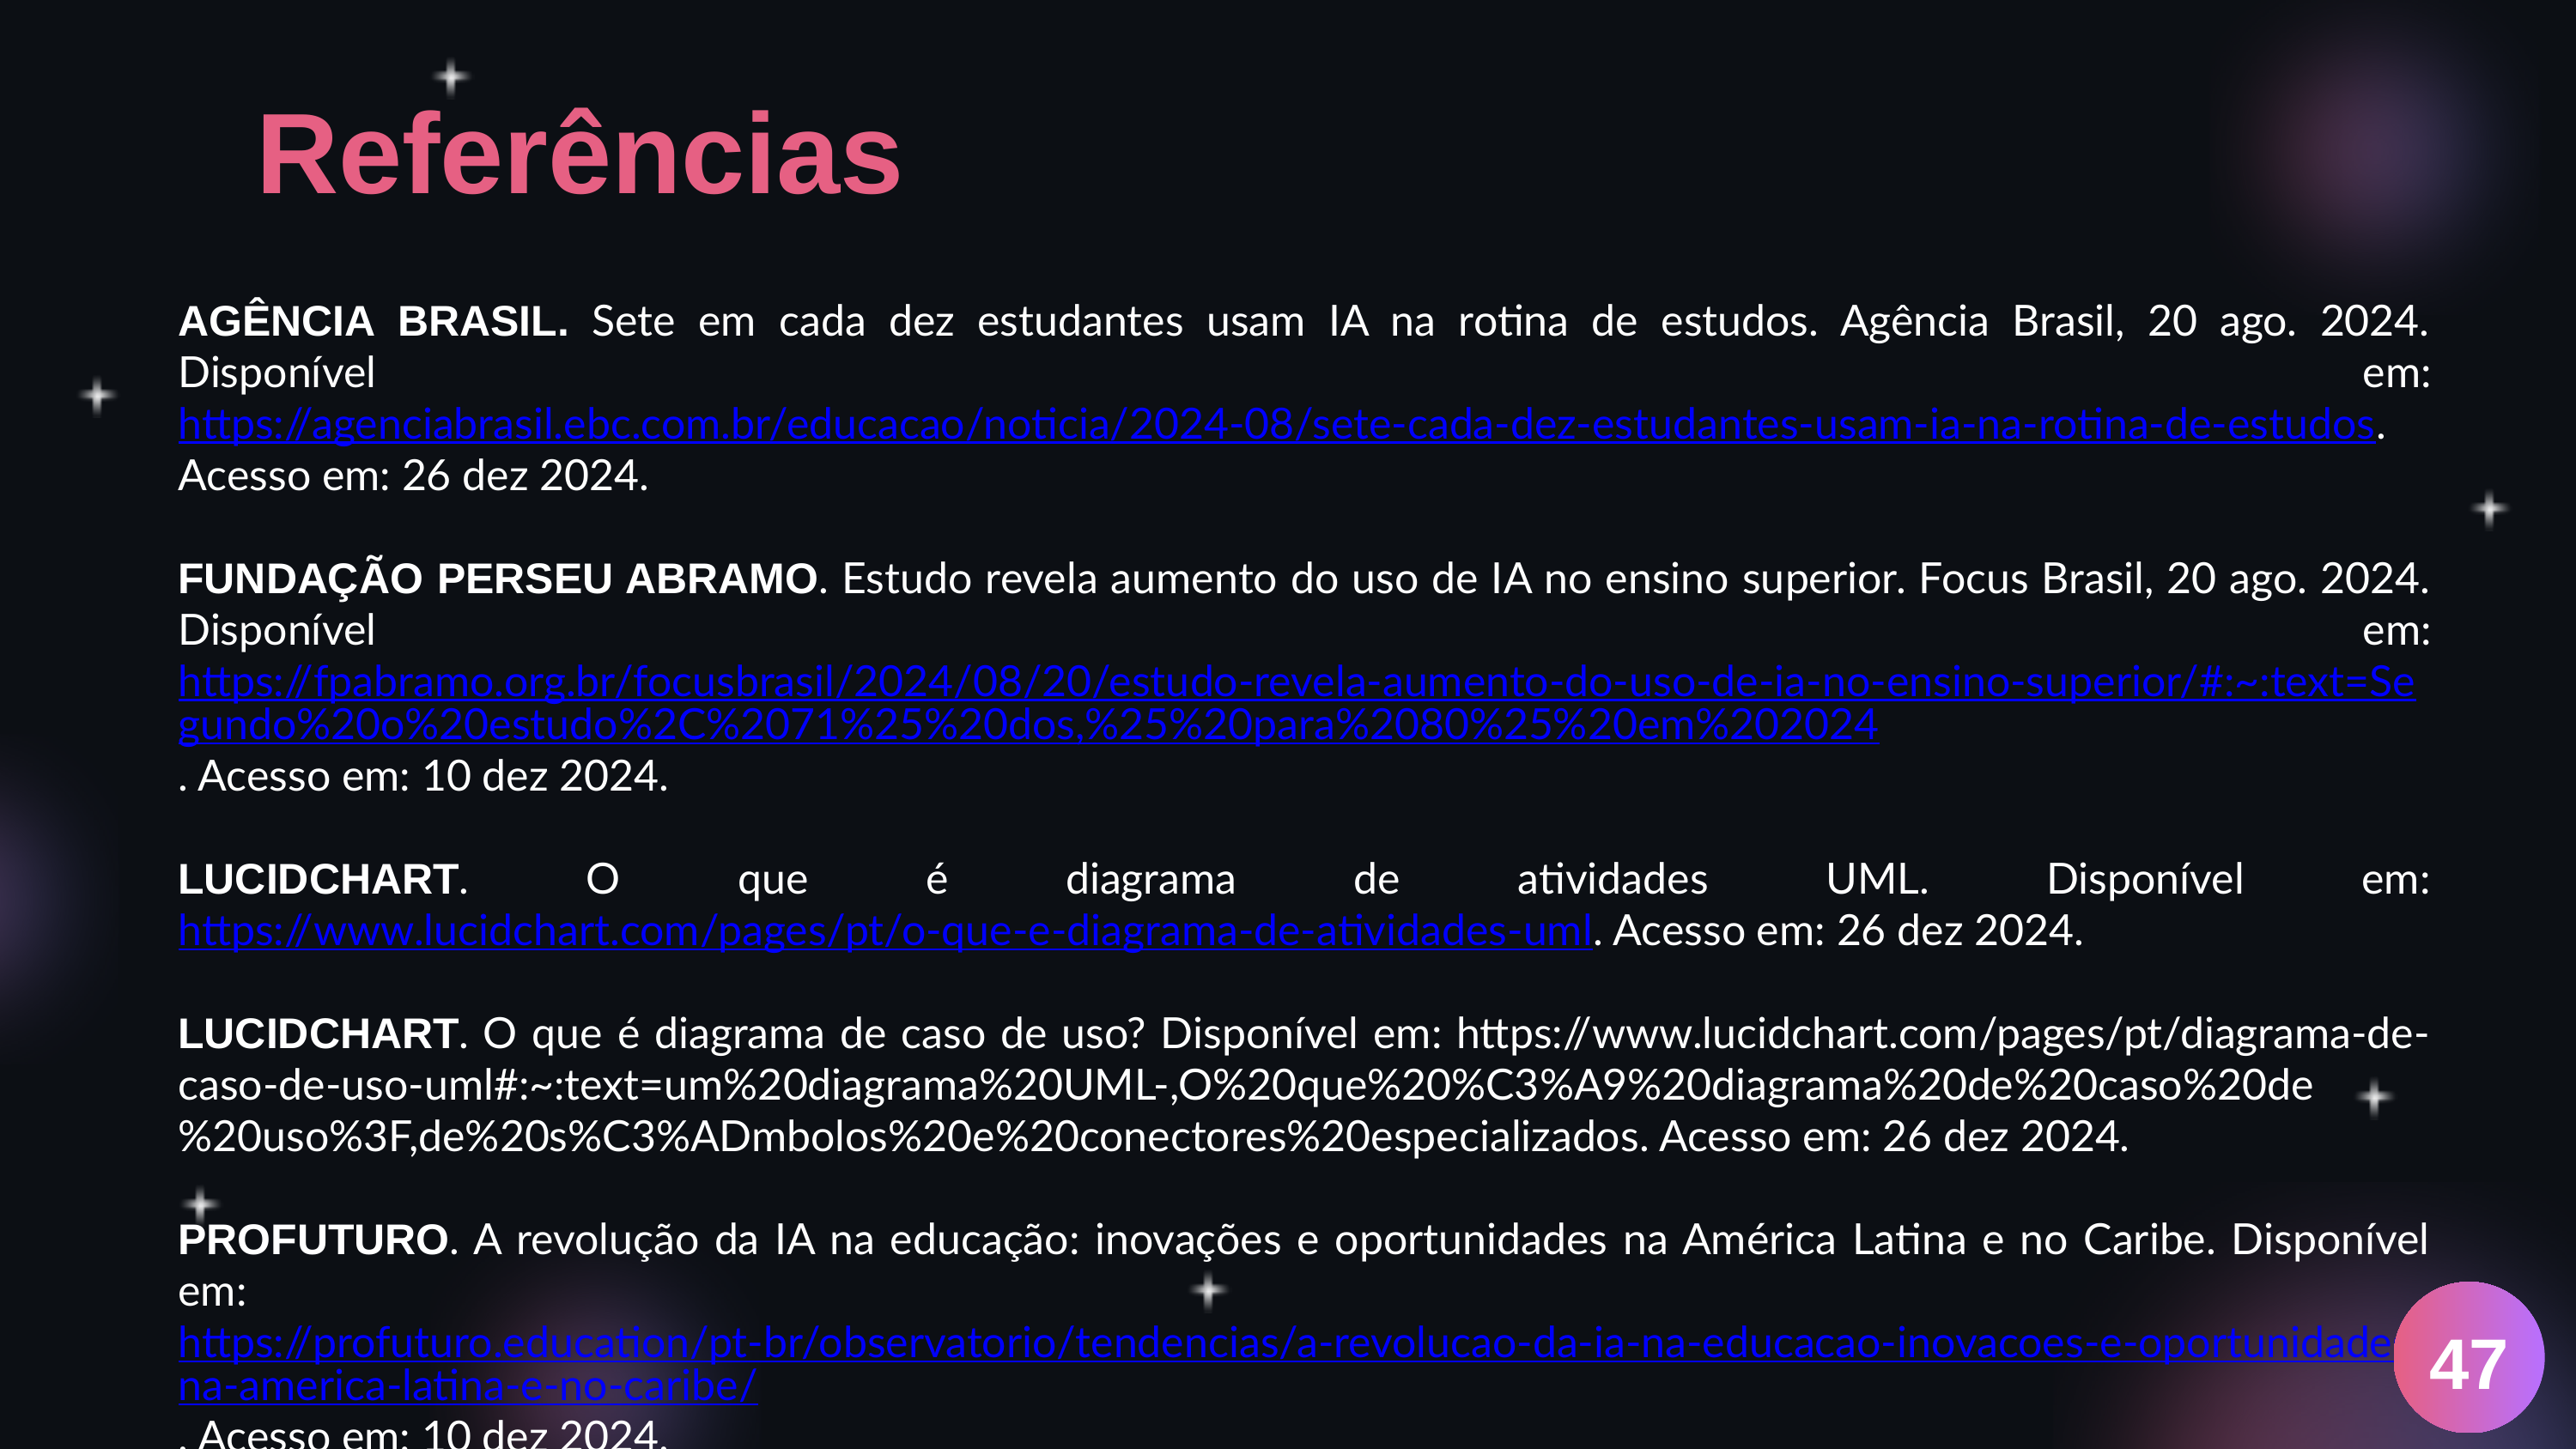

Referências
AGÊNCIA BRASIL. Sete em cada dez estudantes usam IA na rotina de estudos. Agência Brasil, 20 ago. 2024. Disponível em: https://agenciabrasil.ebc.com.br/educacao/noticia/2024-08/sete-cada-dez-estudantes-usam-ia-na-rotina-de-estudos. Acesso em: 26 dez 2024.

FUNDAÇÃO PERSEU ABRAMO. Estudo revela aumento do uso de IA no ensino superior. Focus Brasil, 20 ago. 2024. Disponível em: https://fpabramo.org.br/focusbrasil/2024/08/20/estudo-revela-aumento-do-uso-de-ia-no-ensino-superior/#:~:text=Segundo%20o%20estudo%2C%2071%25%20dos,%25%20para%2080%25%20em%202024. Acesso em: 10 dez 2024.

LUCIDCHART. O que é diagrama de atividades UML. Disponível em: https://www.lucidchart.com/pages/pt/o-que-e-diagrama-de-atividades-uml. Acesso em: 26 dez 2024.

LUCIDCHART. O que é diagrama de caso de uso? Disponível em: https://www.lucidchart.com/pages/pt/diagrama-de-caso-de-uso-uml#:~:text=um%20diagrama%20UML-,O%20que%20%C3%A9%20diagrama%20de%20caso%20de%20uso%3F,de%20s%C3%ADmbolos%20e%20conectores%20especializados. Acesso em: 26 dez 2024.

PROFUTURO. A revolução da IA na educação: inovações e oportunidades na América Latina e no Caribe. Disponível em: https://profuturo.education/pt-br/observatorio/tendencias/a-revolucao-da-ia-na-educacao-inovacoes-e-oportunidades-na-america-latina-e-no-caribe/. Acesso em: 10 dez 2024.

47